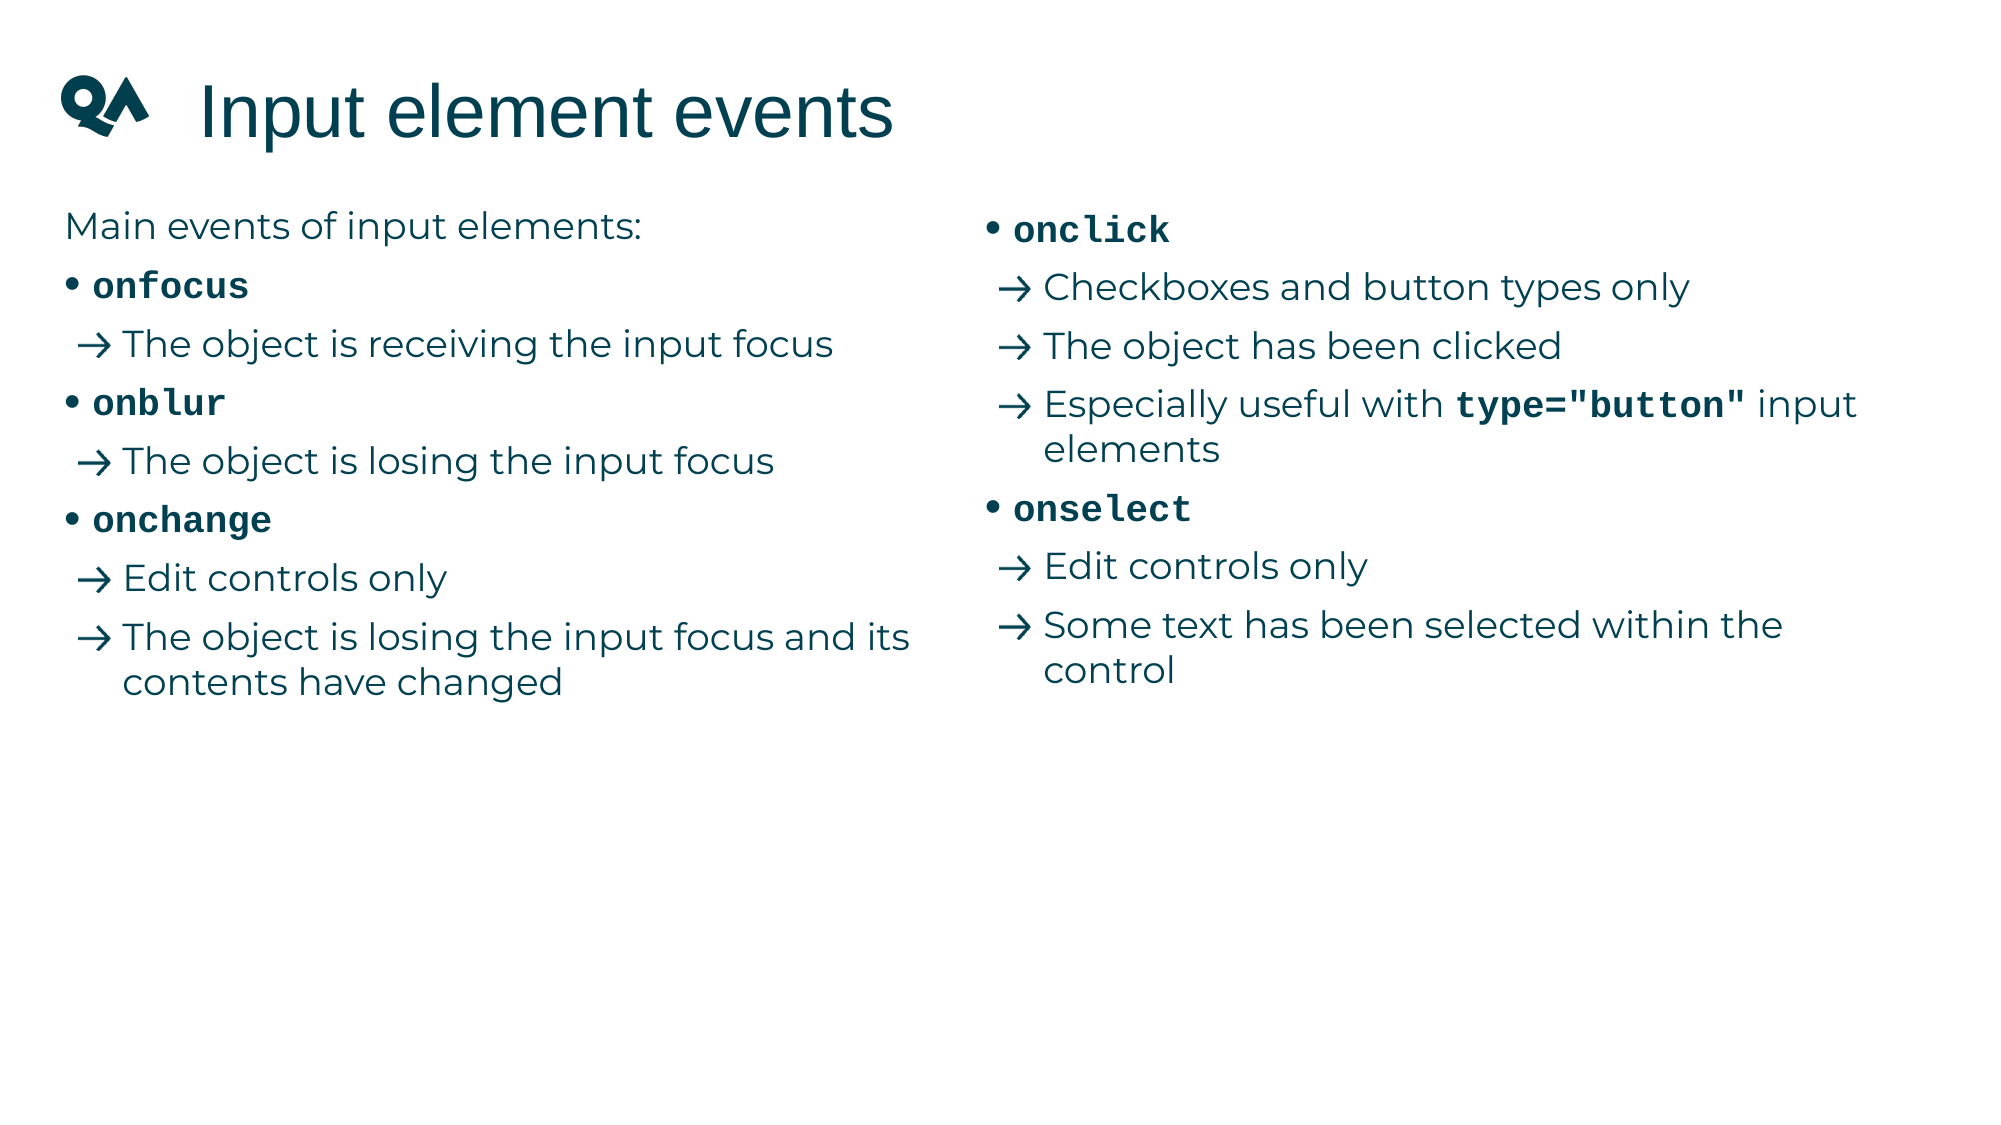

Input element events
Main events of input elements:
onfocus
The object is receiving the input focus
onblur
The object is losing the input focus
onchange
Edit controls only
The object is losing the input focus and its contents have changed

onclick
Checkboxes and button types only
The object has been clicked
Especially useful with type="button" input elements
onselect
Edit controls only
Some text has been selected within the control